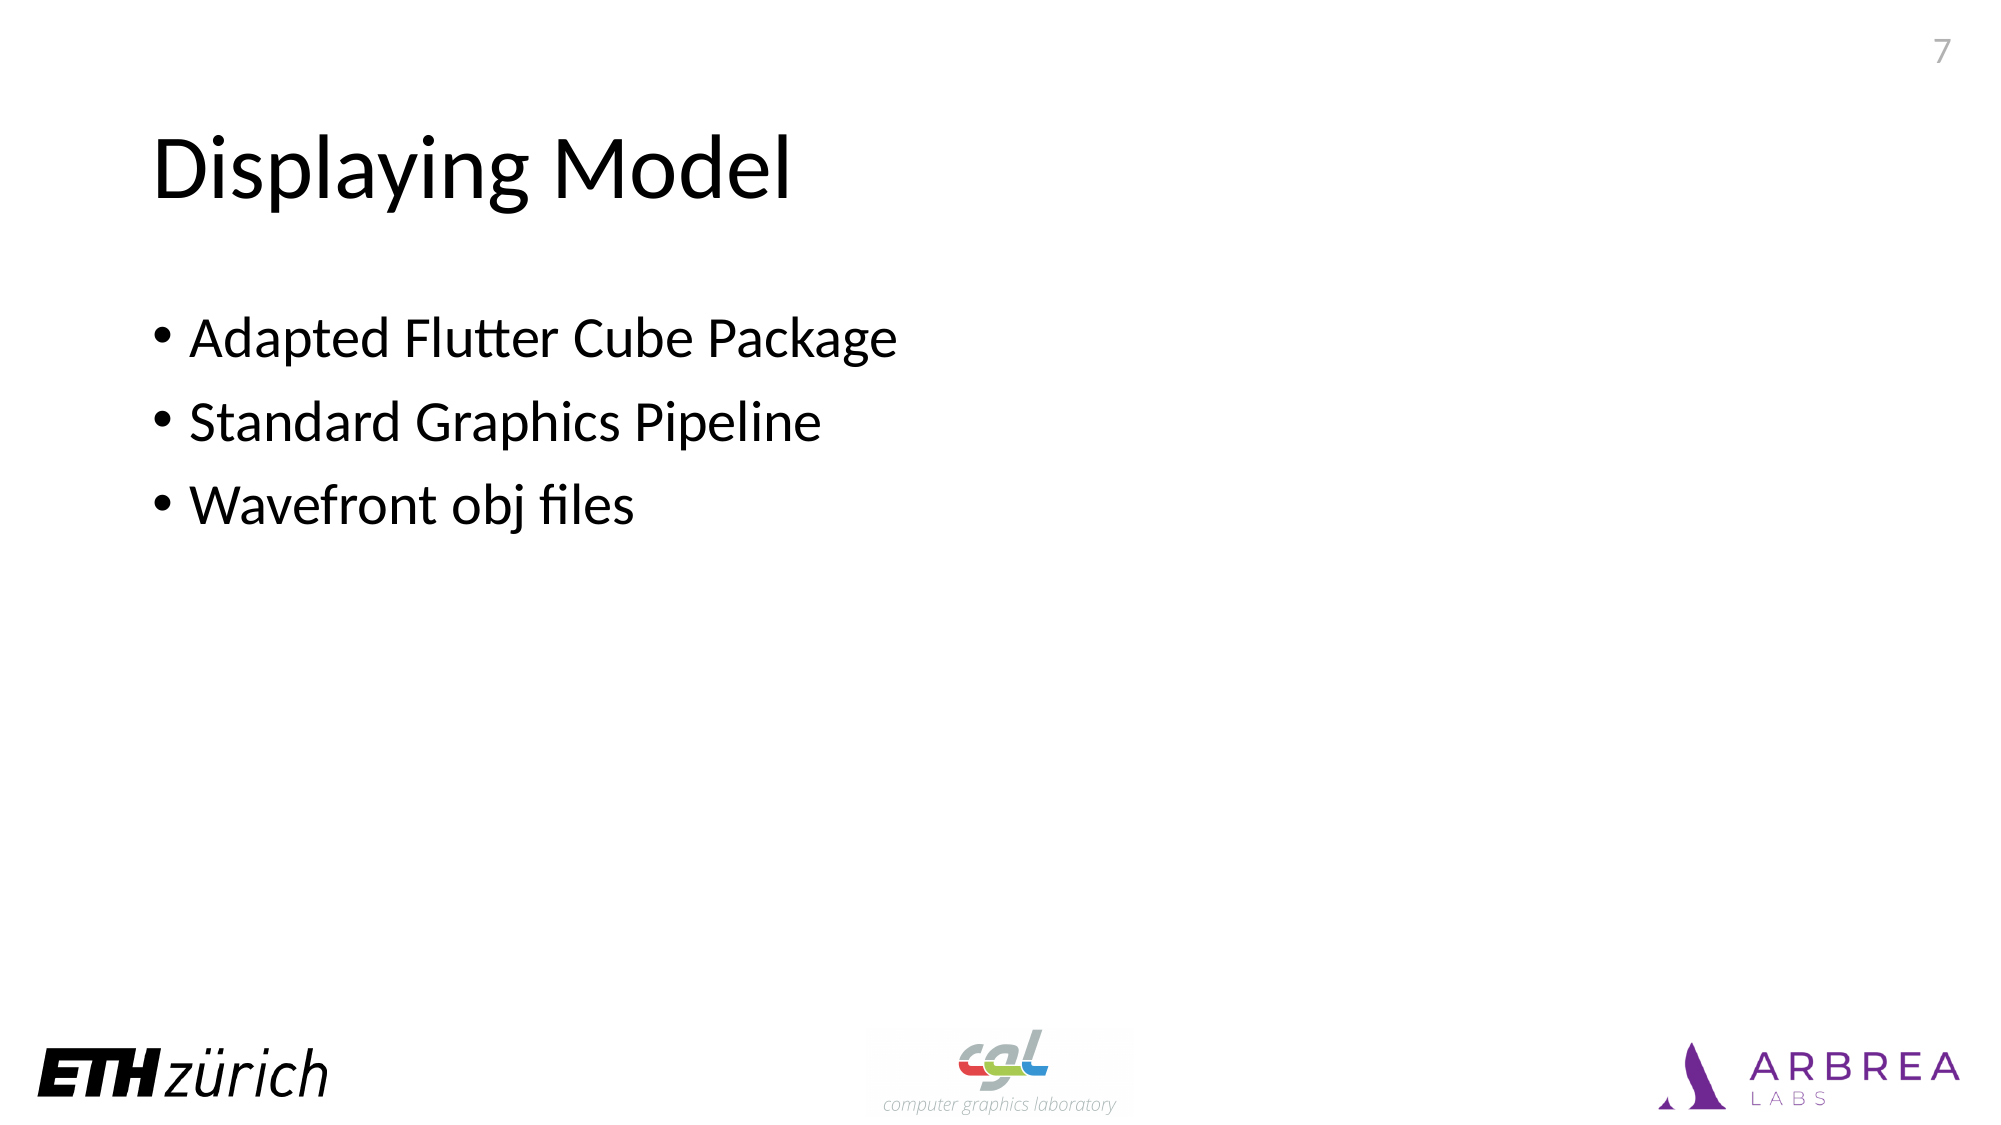

7
# Displaying Model
Adapted Flutter Cube Package
Standard Graphics Pipeline
Wavefront obj files